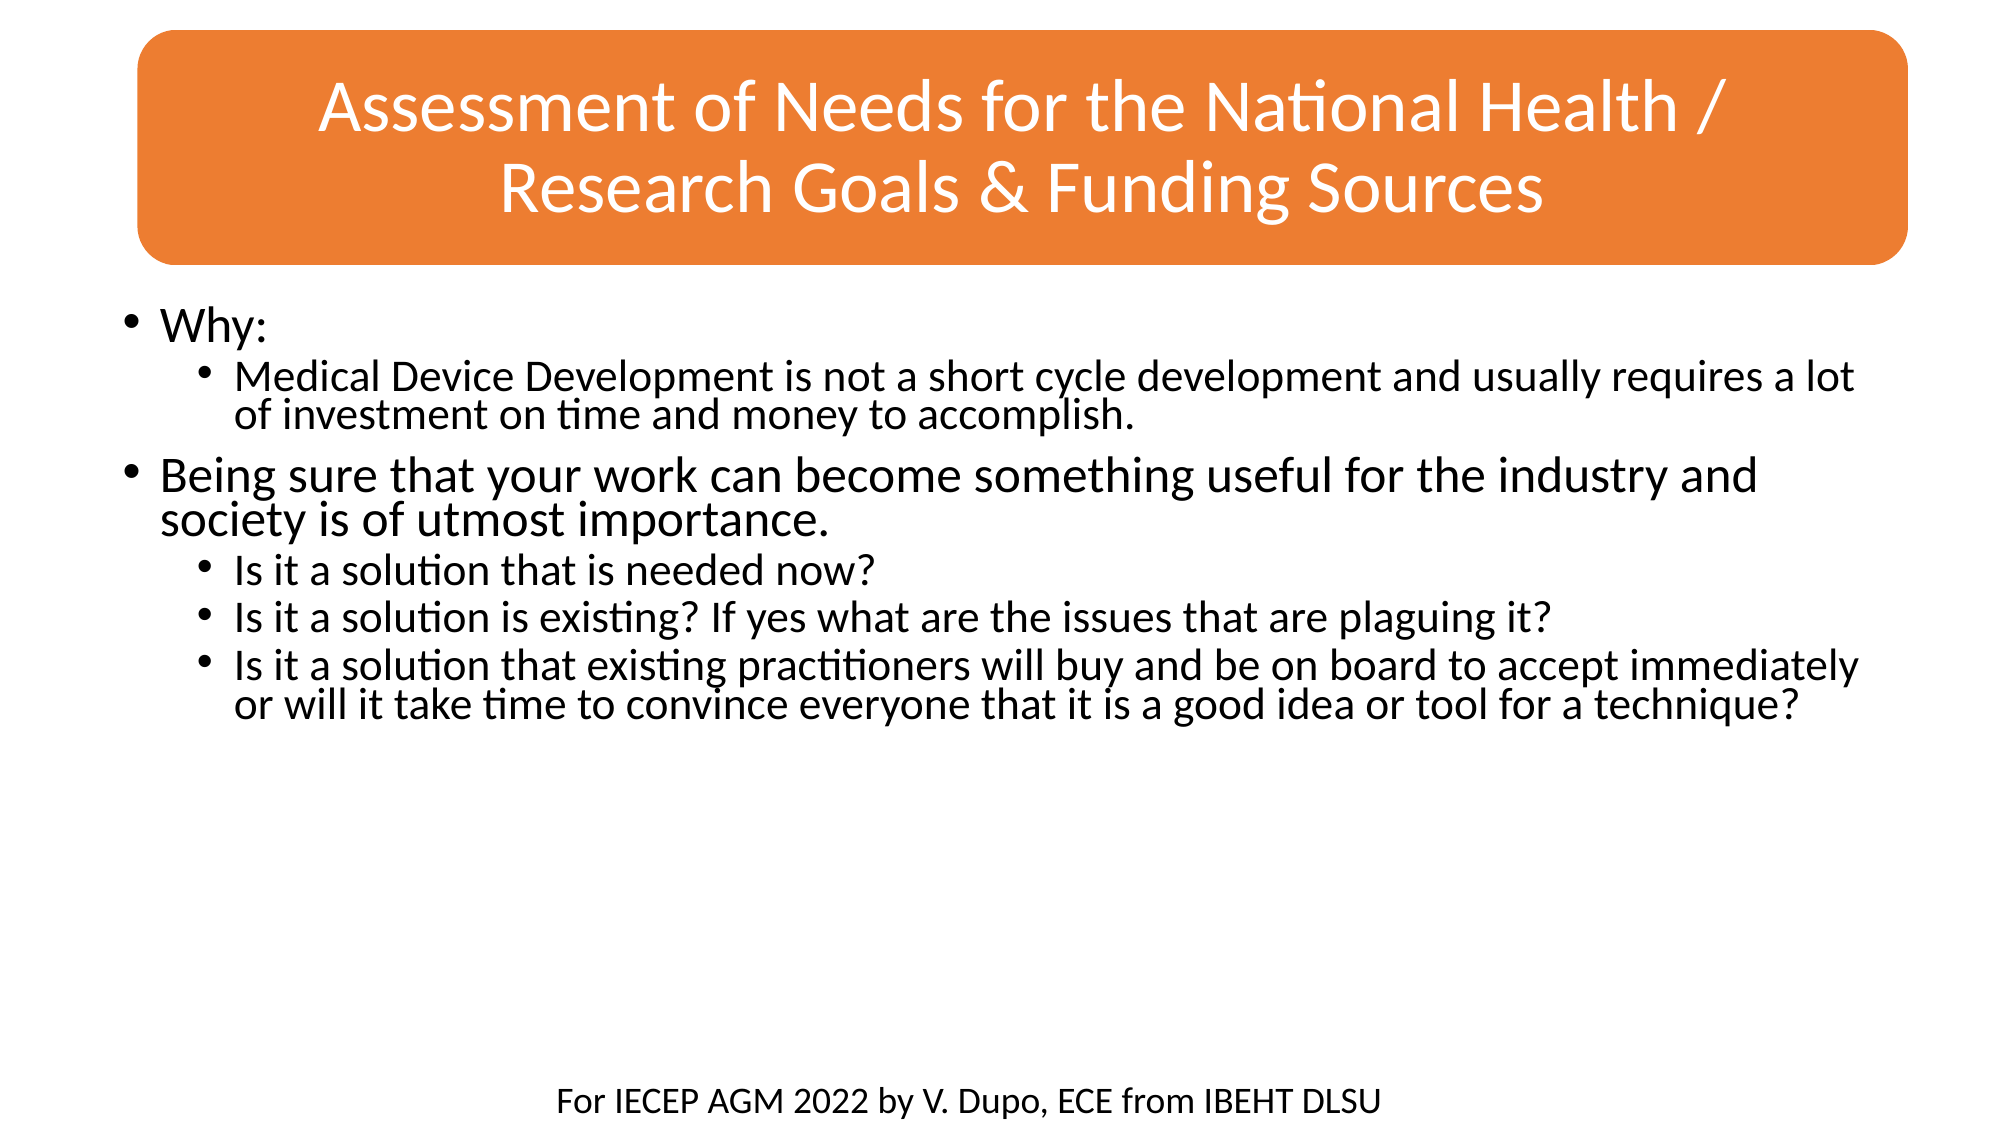

Assessment of Needs for the National Health / Research Goals & Funding Sources
#
Why:
Medical Device Development is not a short cycle development and usually requires a lot of investment on time and money to accomplish.
Being sure that your work can become something useful for the industry and society is of utmost importance.
Is it a solution that is needed now?
Is it a solution is existing? If yes what are the issues that are plaguing it?
Is it a solution that existing practitioners will buy and be on board to accept immediately or will it take time to convince everyone that it is a good idea or tool for a technique?
For IECEP AGM 2022 by V. Dupo, ECE from IBEHT DLSU